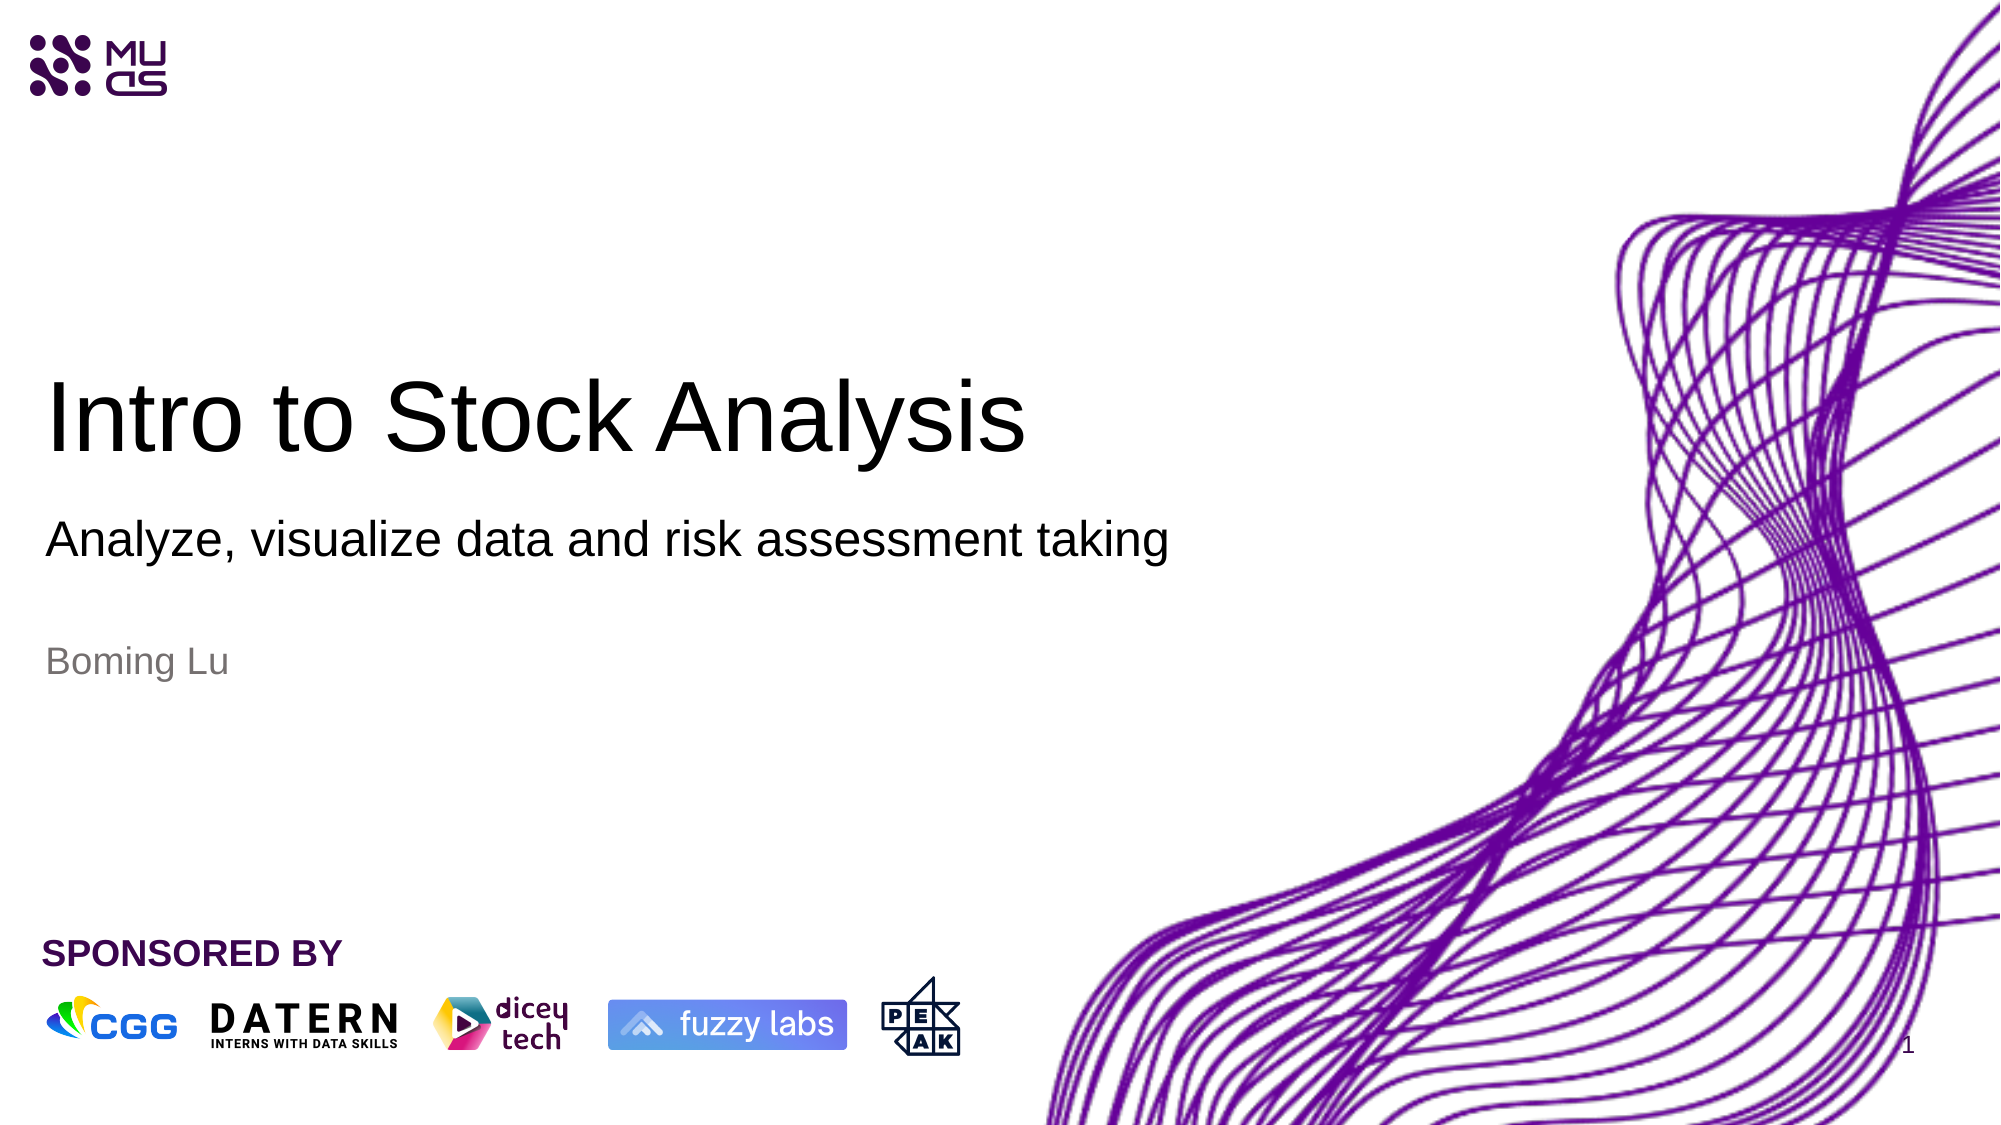

# Intro to Stock Analysis
Analyze, visualize data and risk assessment taking

Boming Lu
1